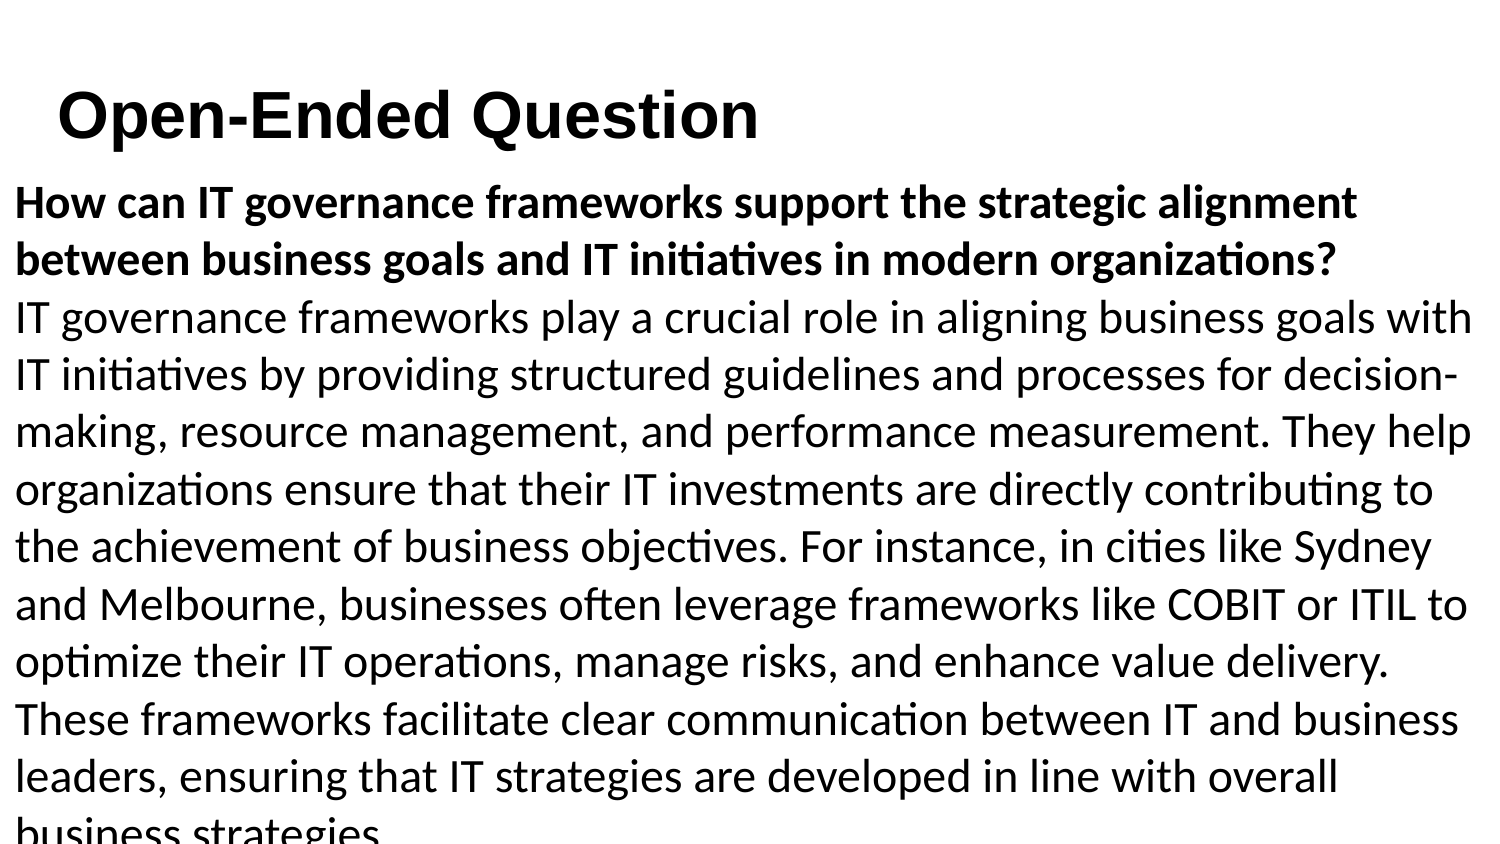

Open-Ended Question
How can IT governance frameworks support the strategic alignment between business goals and IT initiatives in modern organizations?
IT governance frameworks play a crucial role in aligning business goals with IT initiatives by providing structured guidelines and processes for decision-making, resource management, and performance measurement. They help organizations ensure that their IT investments are directly contributing to the achievement of business objectives. For instance, in cities like Sydney and Melbourne, businesses often leverage frameworks like COBIT or ITIL to optimize their IT operations, manage risks, and enhance value delivery. These frameworks facilitate clear communication between IT and business leaders, ensuring that IT strategies are developed in line with overall business strategies.